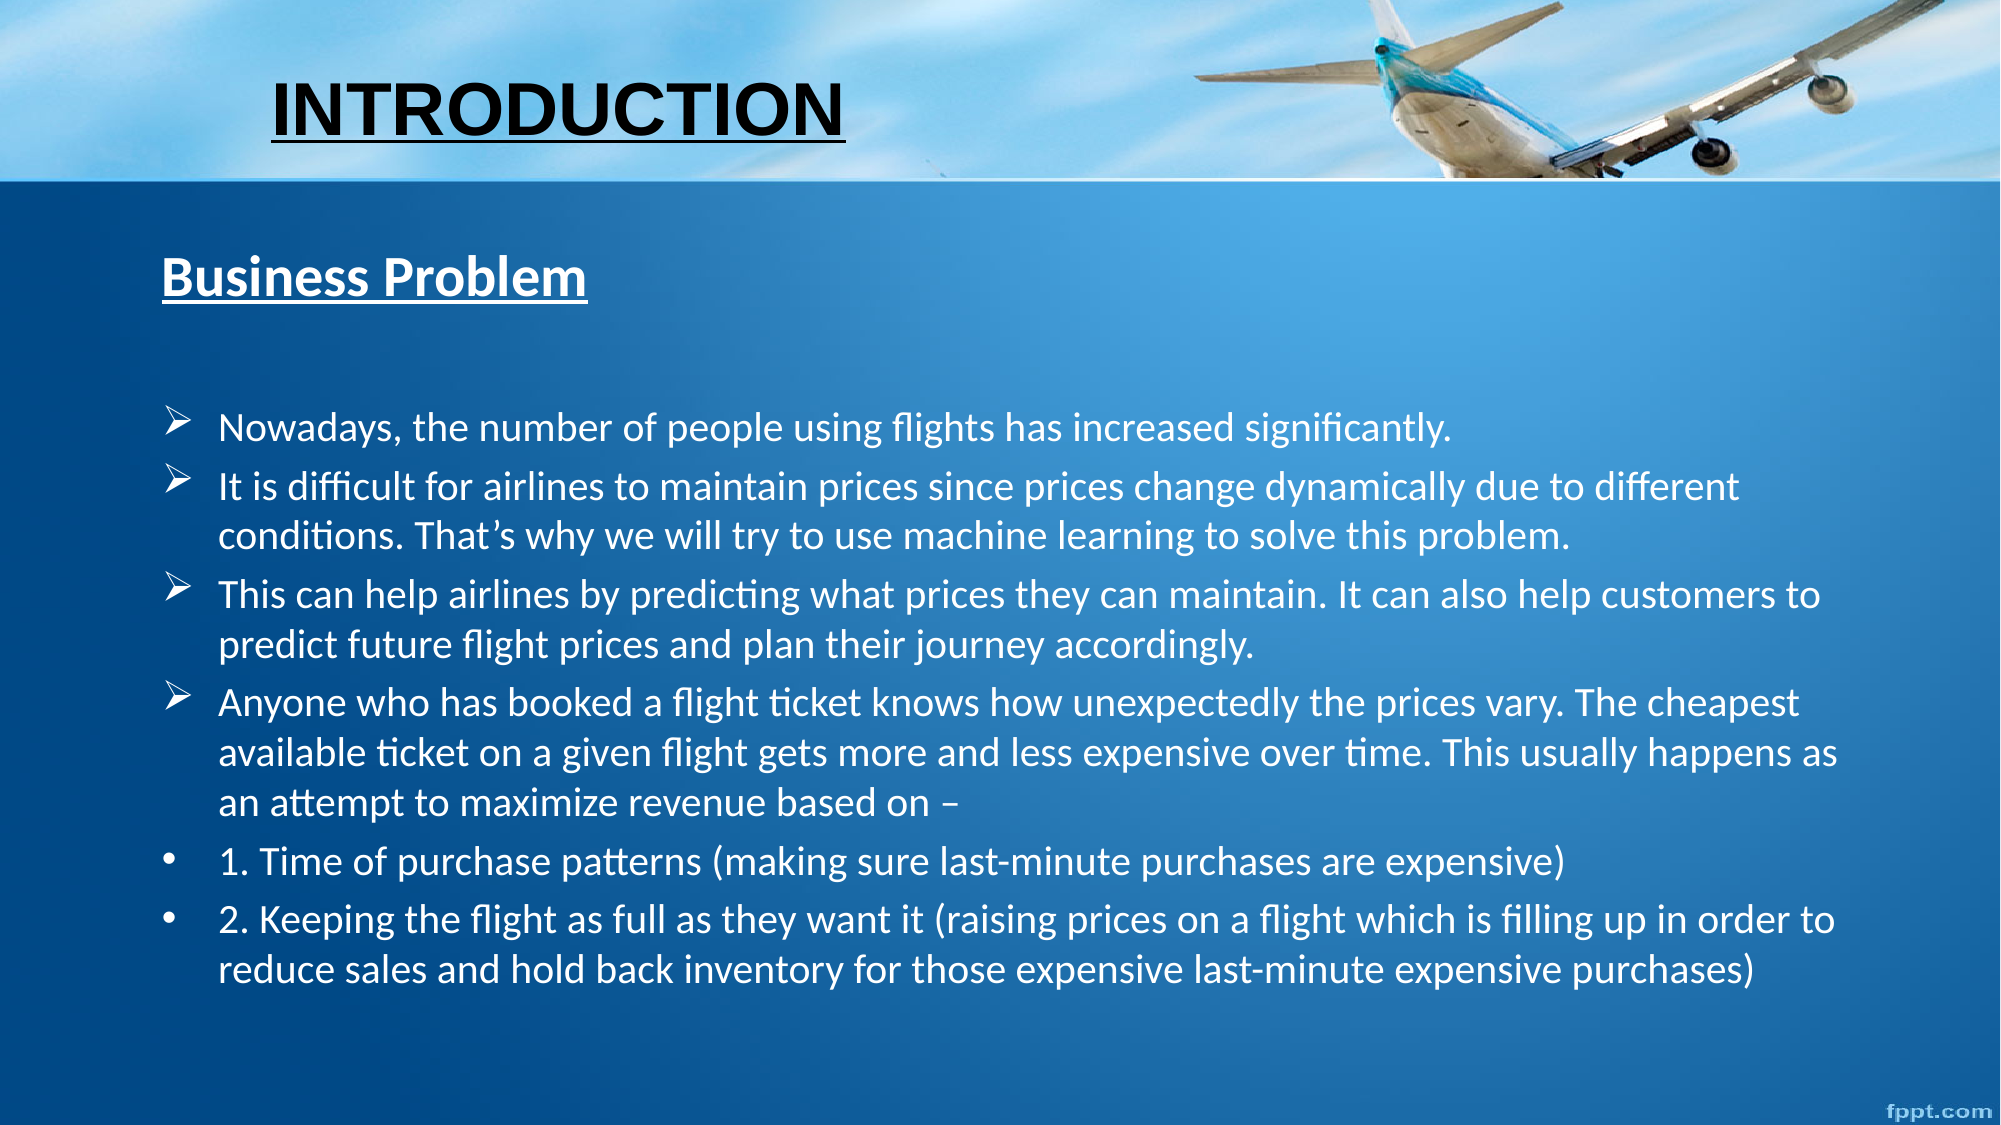

# INTRODUCTION
Business Problem

Nowadays, the number of people using flights has increased significantly.
It is difficult for airlines to maintain prices since prices change dynamically due to different conditions. That’s why we will try to use machine learning to solve this problem.
This can help airlines by predicting what prices they can maintain. It can also help customers to predict future flight prices and plan their journey accordingly.
Anyone who has booked a flight ticket knows how unexpectedly the prices vary. The cheapest available ticket on a given flight gets more and less expensive over time. This usually happens as an attempt to maximize revenue based on –
1. Time of purchase patterns (making sure last-minute purchases are expensive)
2. Keeping the flight as full as they want it (raising prices on a flight which is filling up in order to reduce sales and hold back inventory for those expensive last-minute expensive purchases)